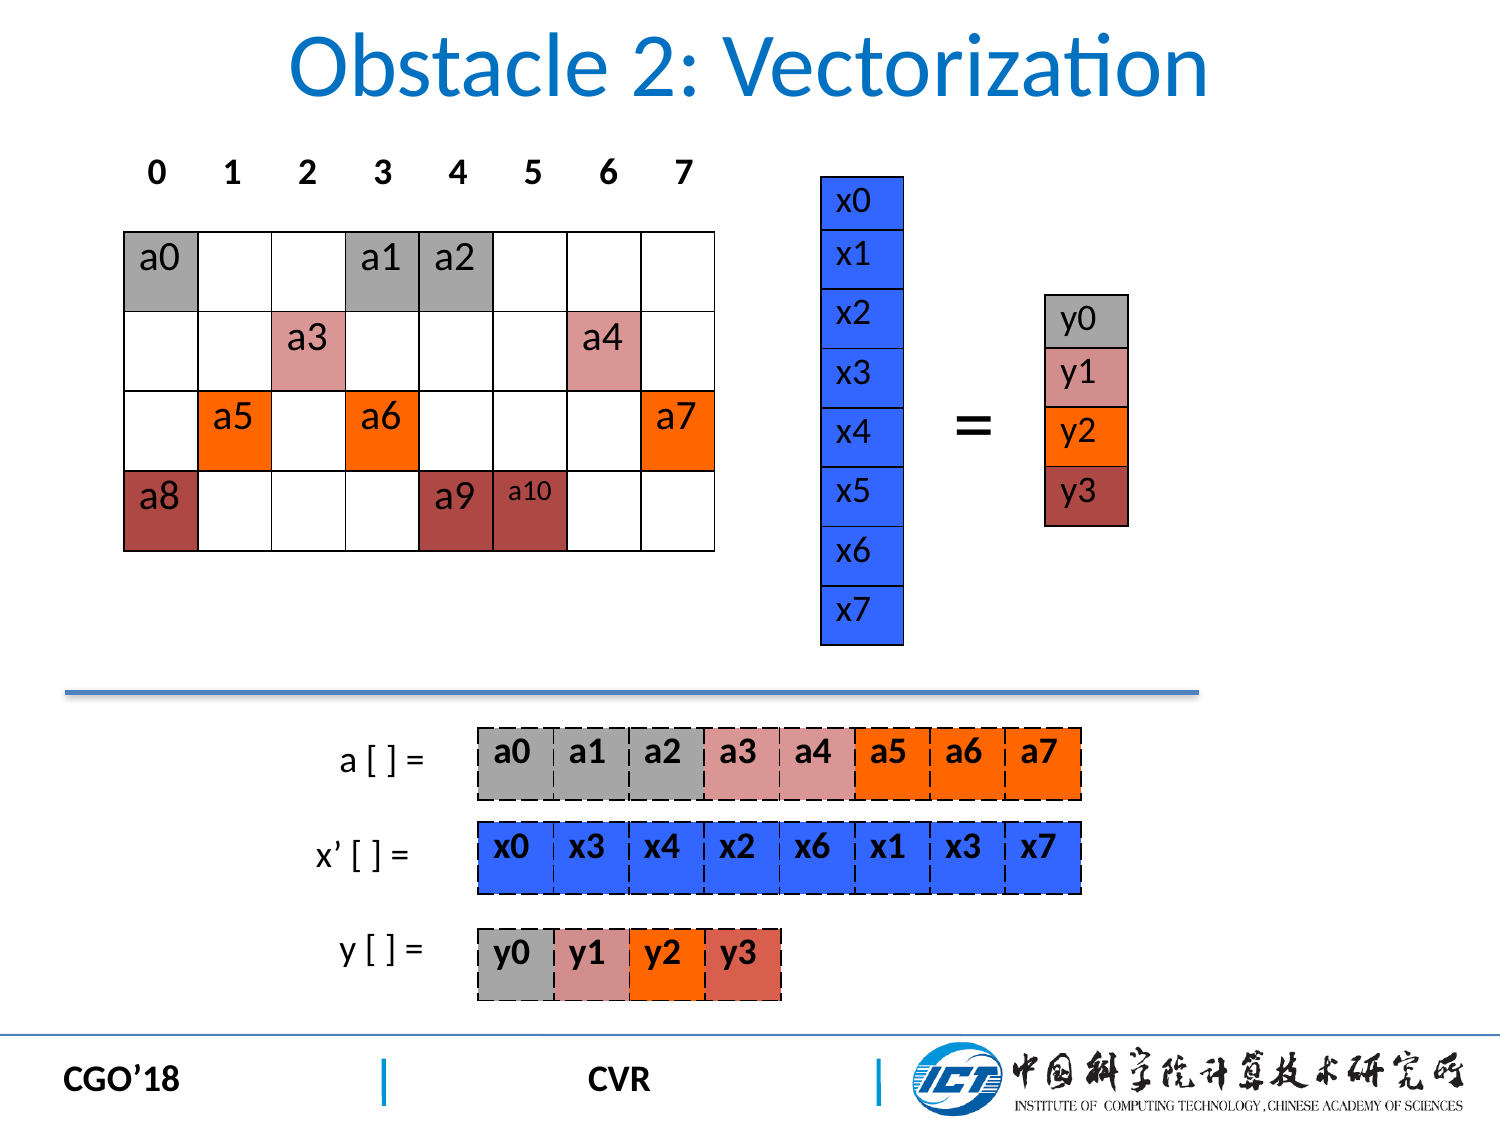

# Obstacle 2: Vectorization
| 0 | 1 | 2 | 3 | 4 | 5 | 6 | 7 |
| --- | --- | --- | --- | --- | --- | --- | --- |
| x0 |
| --- |
| x1 |
| x2 |
| x3 |
| x4 |
| x5 |
| x6 |
| x7 |
| a0 |  |  | a1 | a2 |  |  |  |
| --- | --- | --- | --- | --- | --- | --- | --- |
|  |  | a3 |  |  |  | a4 |  |
|  | a5 |  | a6 |  |  |  | a7 |
| a8 |  |  |  | a9 | a10 |  |  |
| y0 |
| --- |
| y1 |
| y2 |
| y3 |
=
a [ ] =
| a0 | a1 | a2 | a3 | a4 | a5 | a6 | a7 |
| --- | --- | --- | --- | --- | --- | --- | --- |
x’ [ ] =
| x0 | x3 | x4 | x2 | x6 | x1 | x3 | x7 |
| --- | --- | --- | --- | --- | --- | --- | --- |
y [ ] =
| y0 | y1 | y2 | y3 |
| --- | --- | --- | --- |